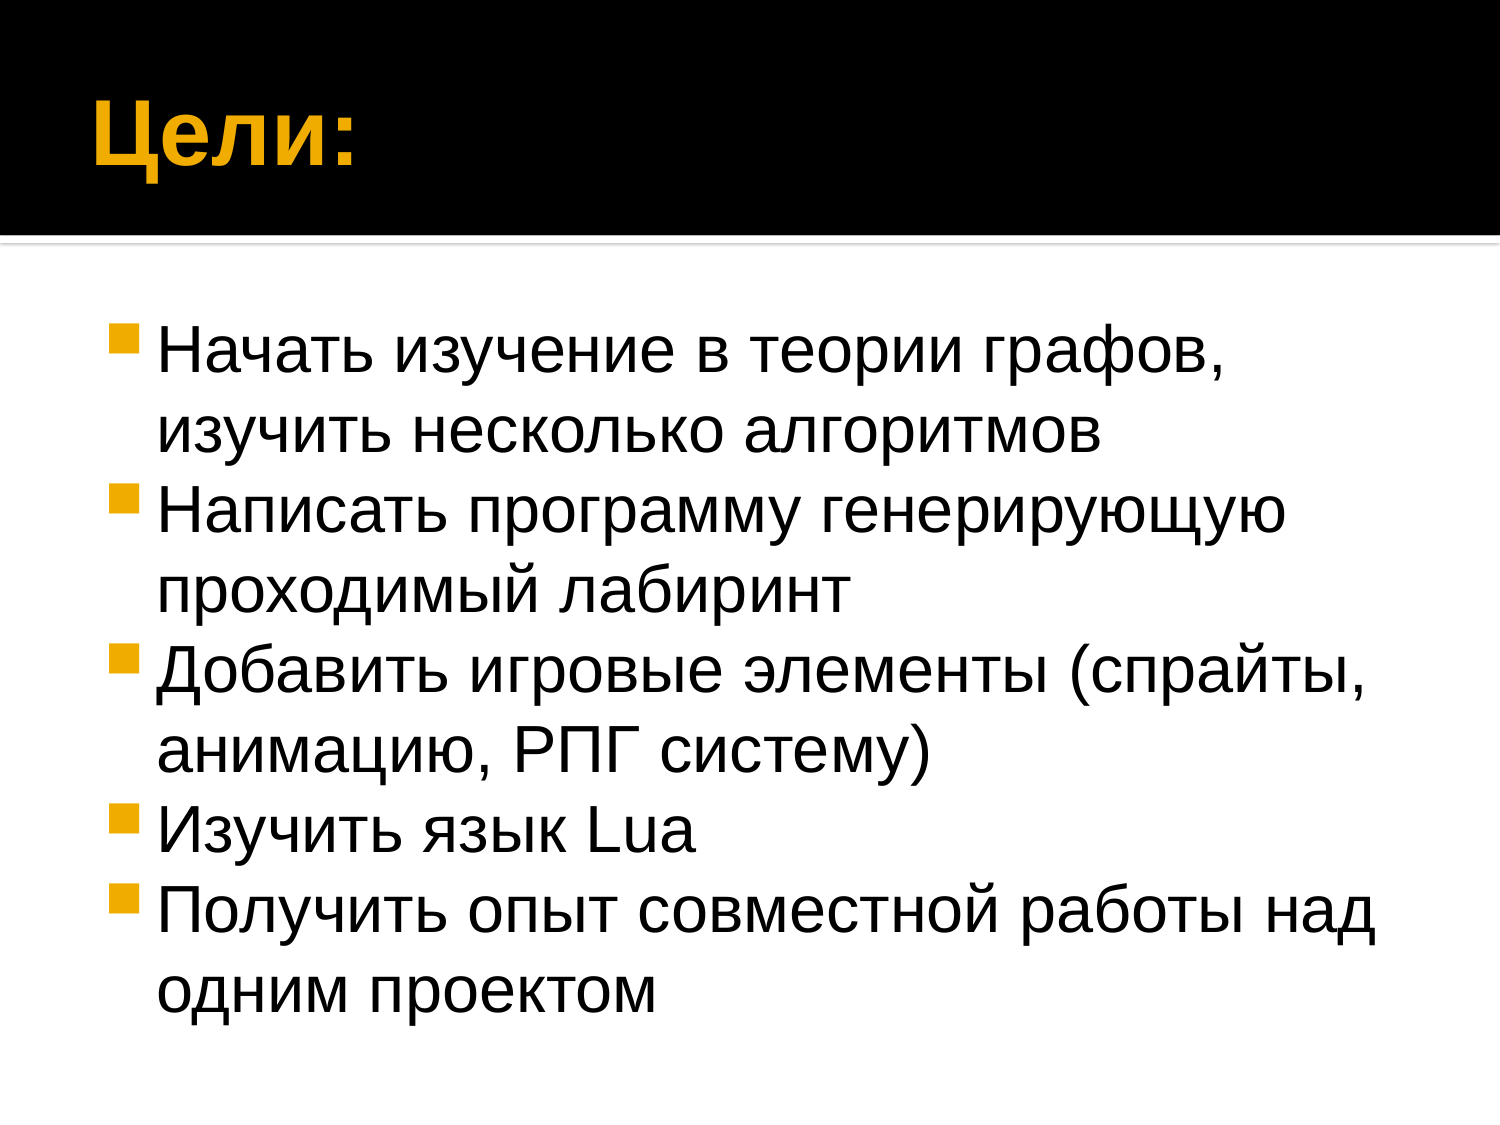

# Цели:
Начать изучение в теории графов, изучить несколько алгоритмов
Написать программу генерирующую проходимый лабиринт
Добавить игровые элементы (спрайты, анимацию, РПГ систему)
Изучить язык Lua
Получить опыт совместной работы над одним проектом